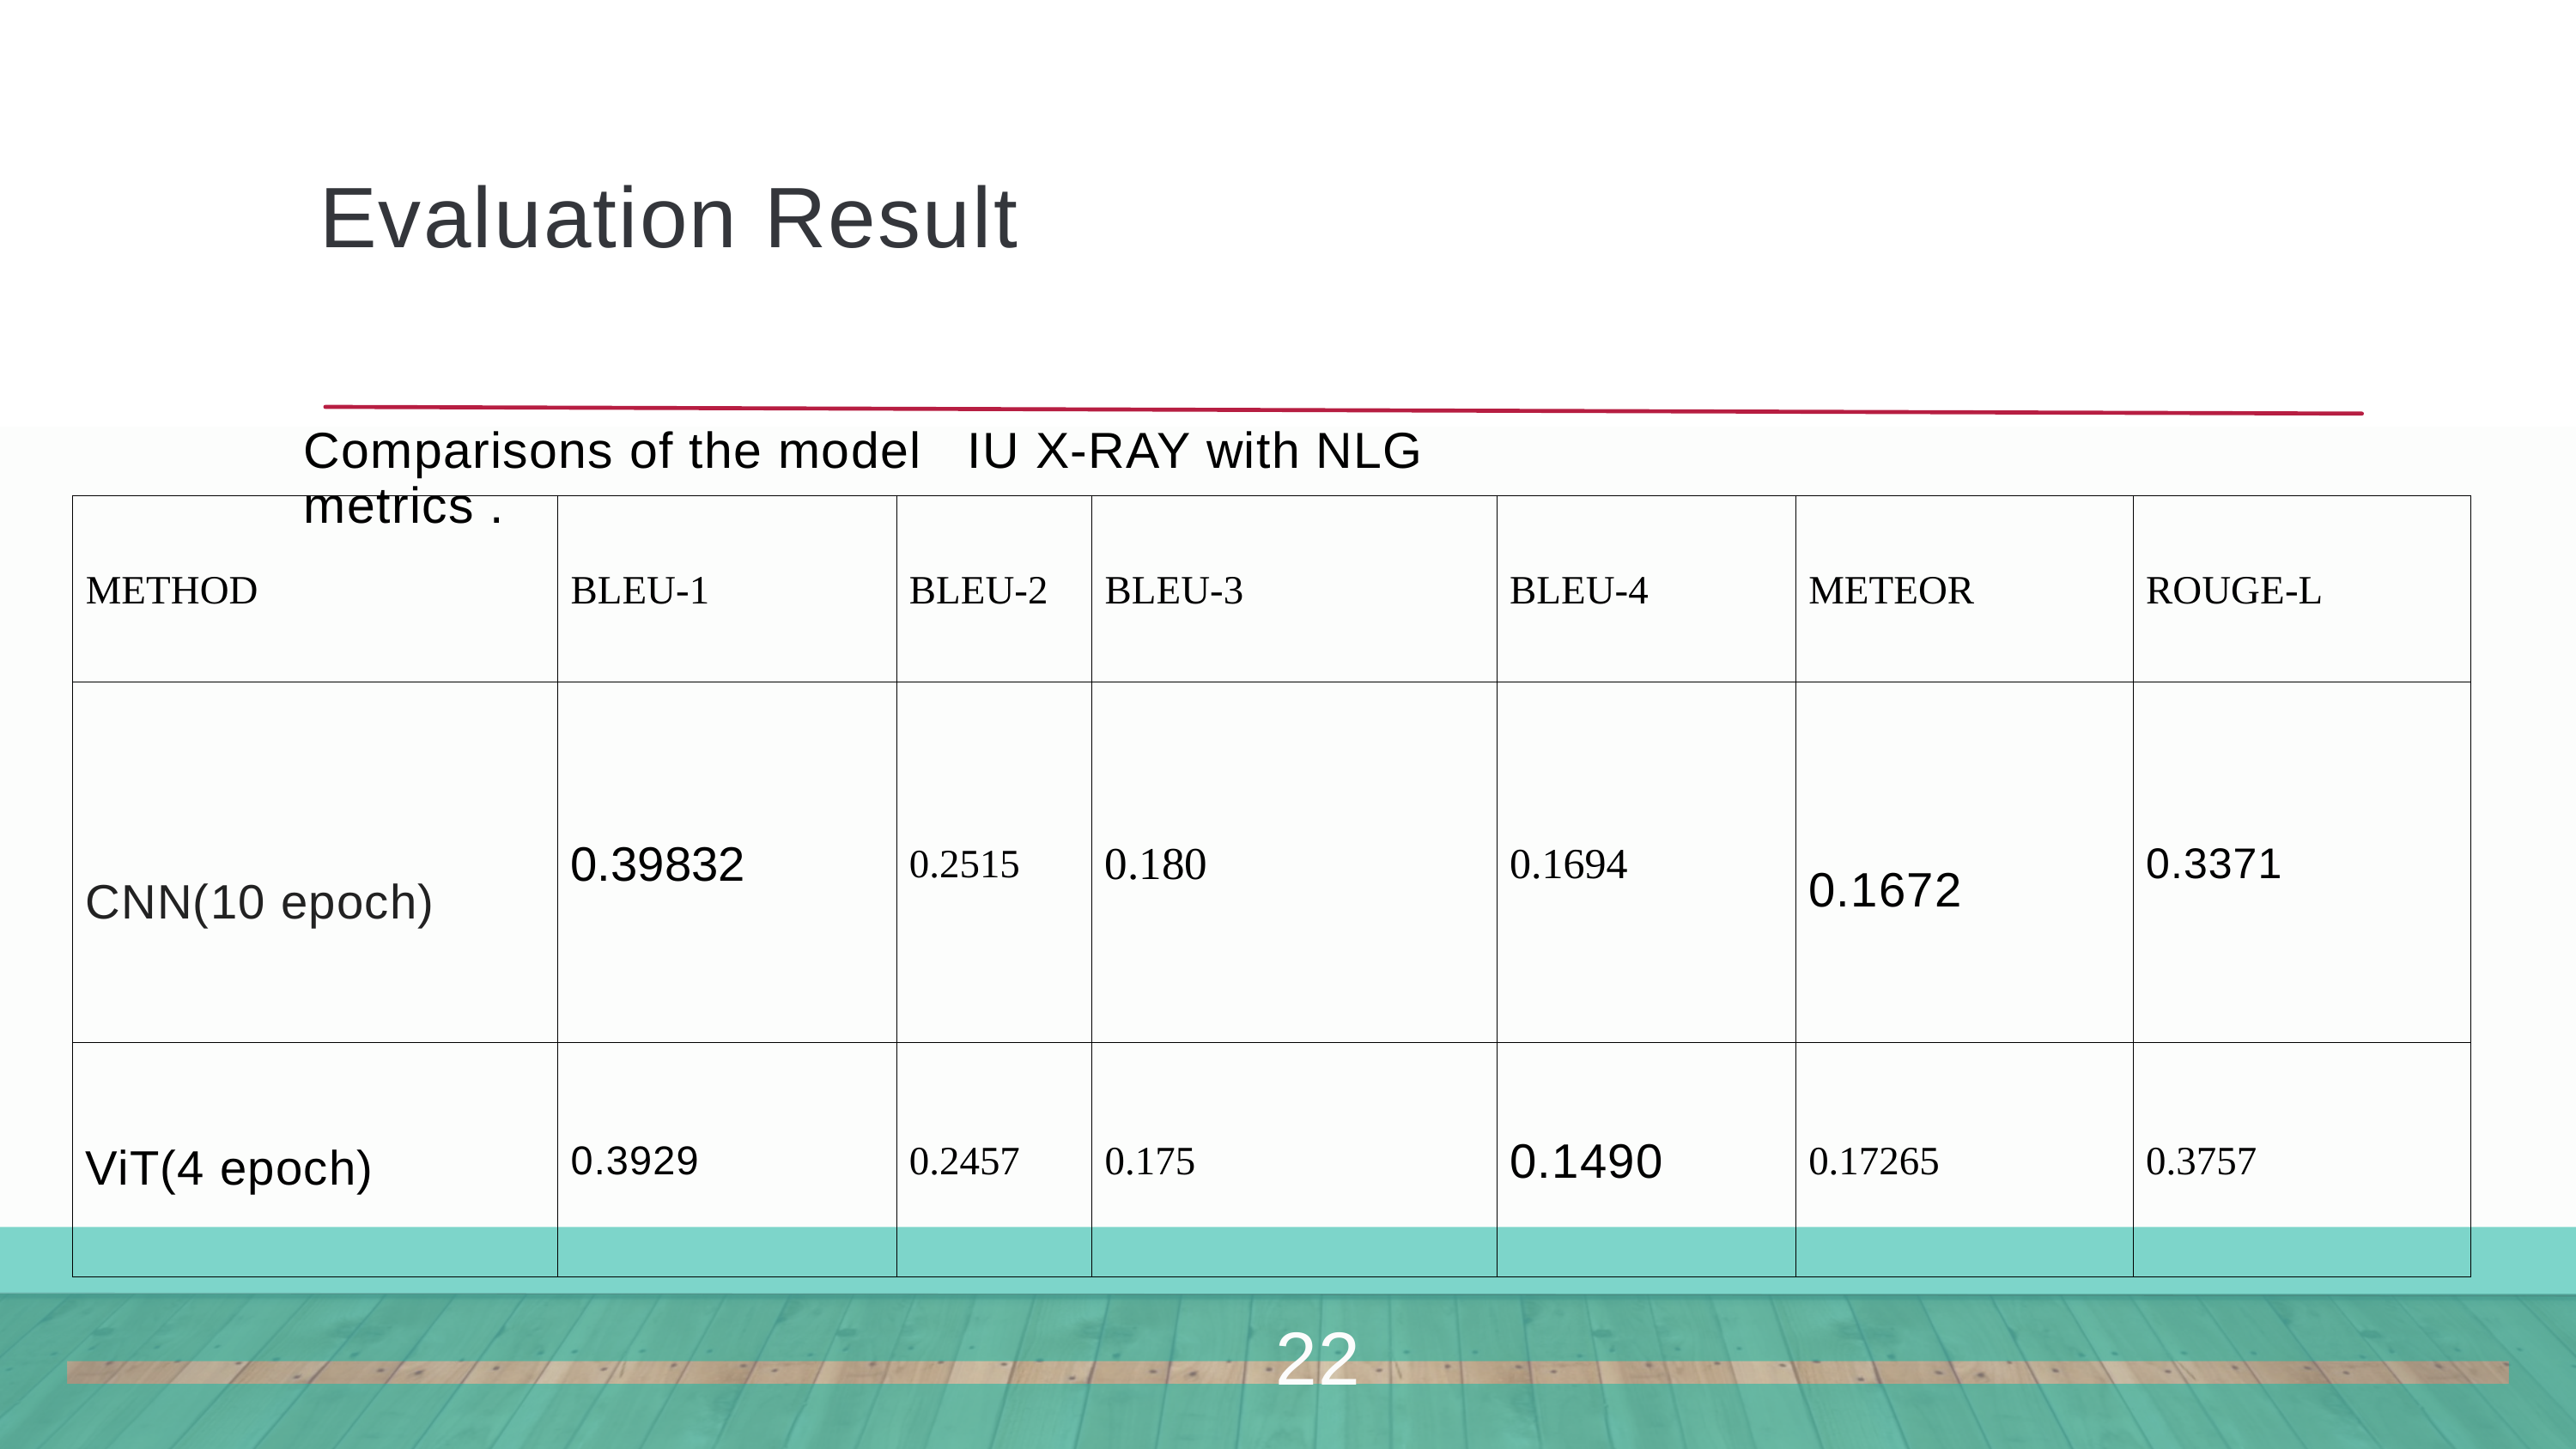

Evaluation Result

Comparisons of the model   IU X-RAY with NLG metrics .

| METHOD | BLEU-1 | BLEU-2 | BLEU-3 | BLEU-4 | METEOR | ROUGE-L |
| --- | --- | --- | --- | --- | --- | --- |
| CNN(10 epoch) | 0.39832 | 0.2515 | 0.180 | 0.1694 | 0.1672 | 0.3371 |
| ViT(4 epoch) | 0.3929 | 0.2457 | 0.175 | 0.1490 | 0.17265 | 0.3757 |

22